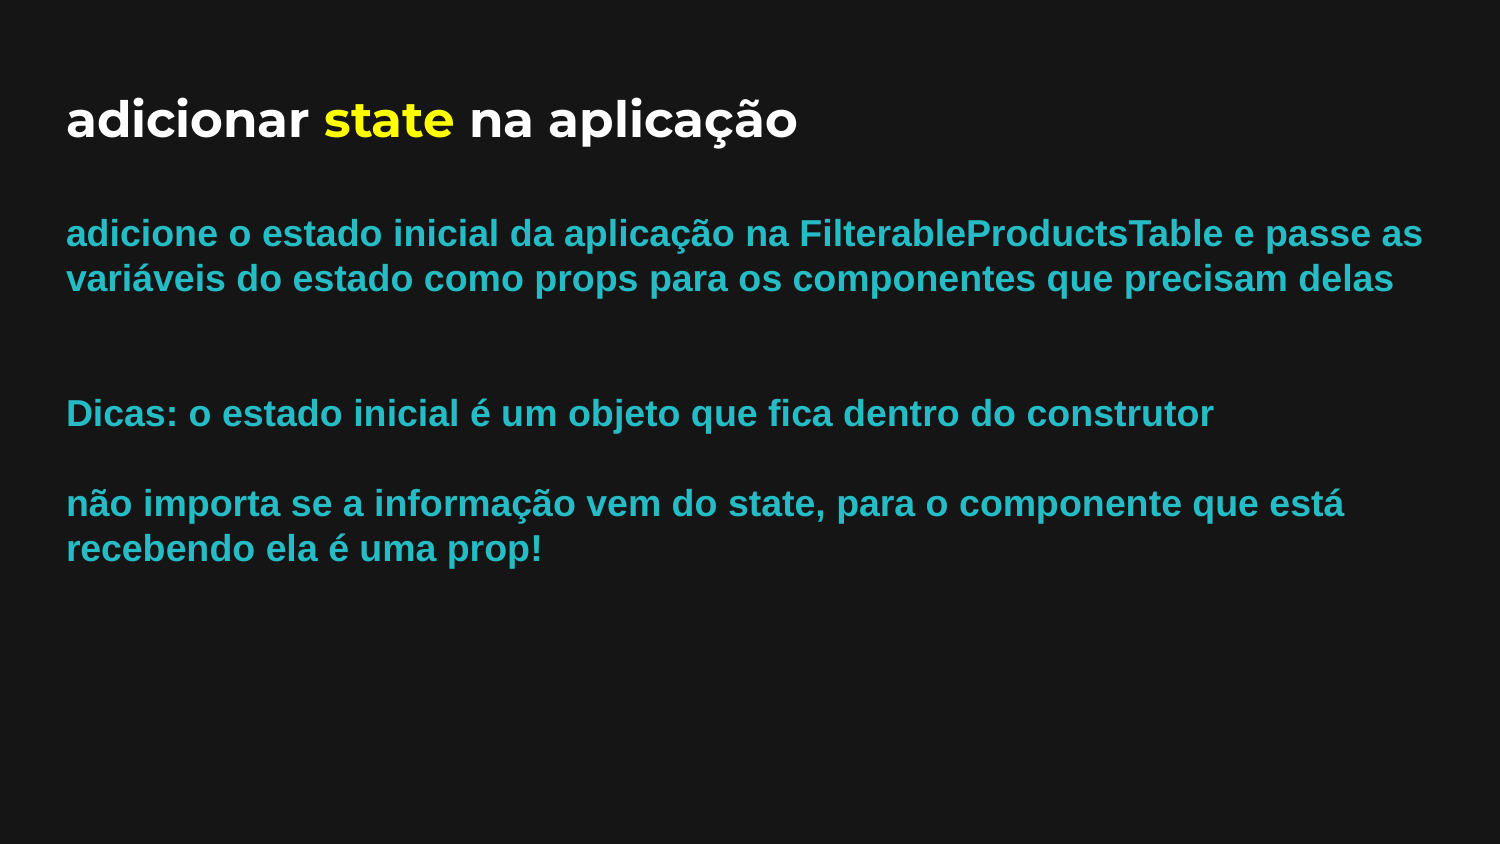

# adicionar state na aplicação
adicione o estado inicial da aplicação na FilterableProductsTable e passe as variáveis do estado como props para os componentes que precisam delas

Dicas: o estado inicial é um objeto que fica dentro do construtor

não importa se a informação vem do state, para o componente que está recebendo ela é uma prop!